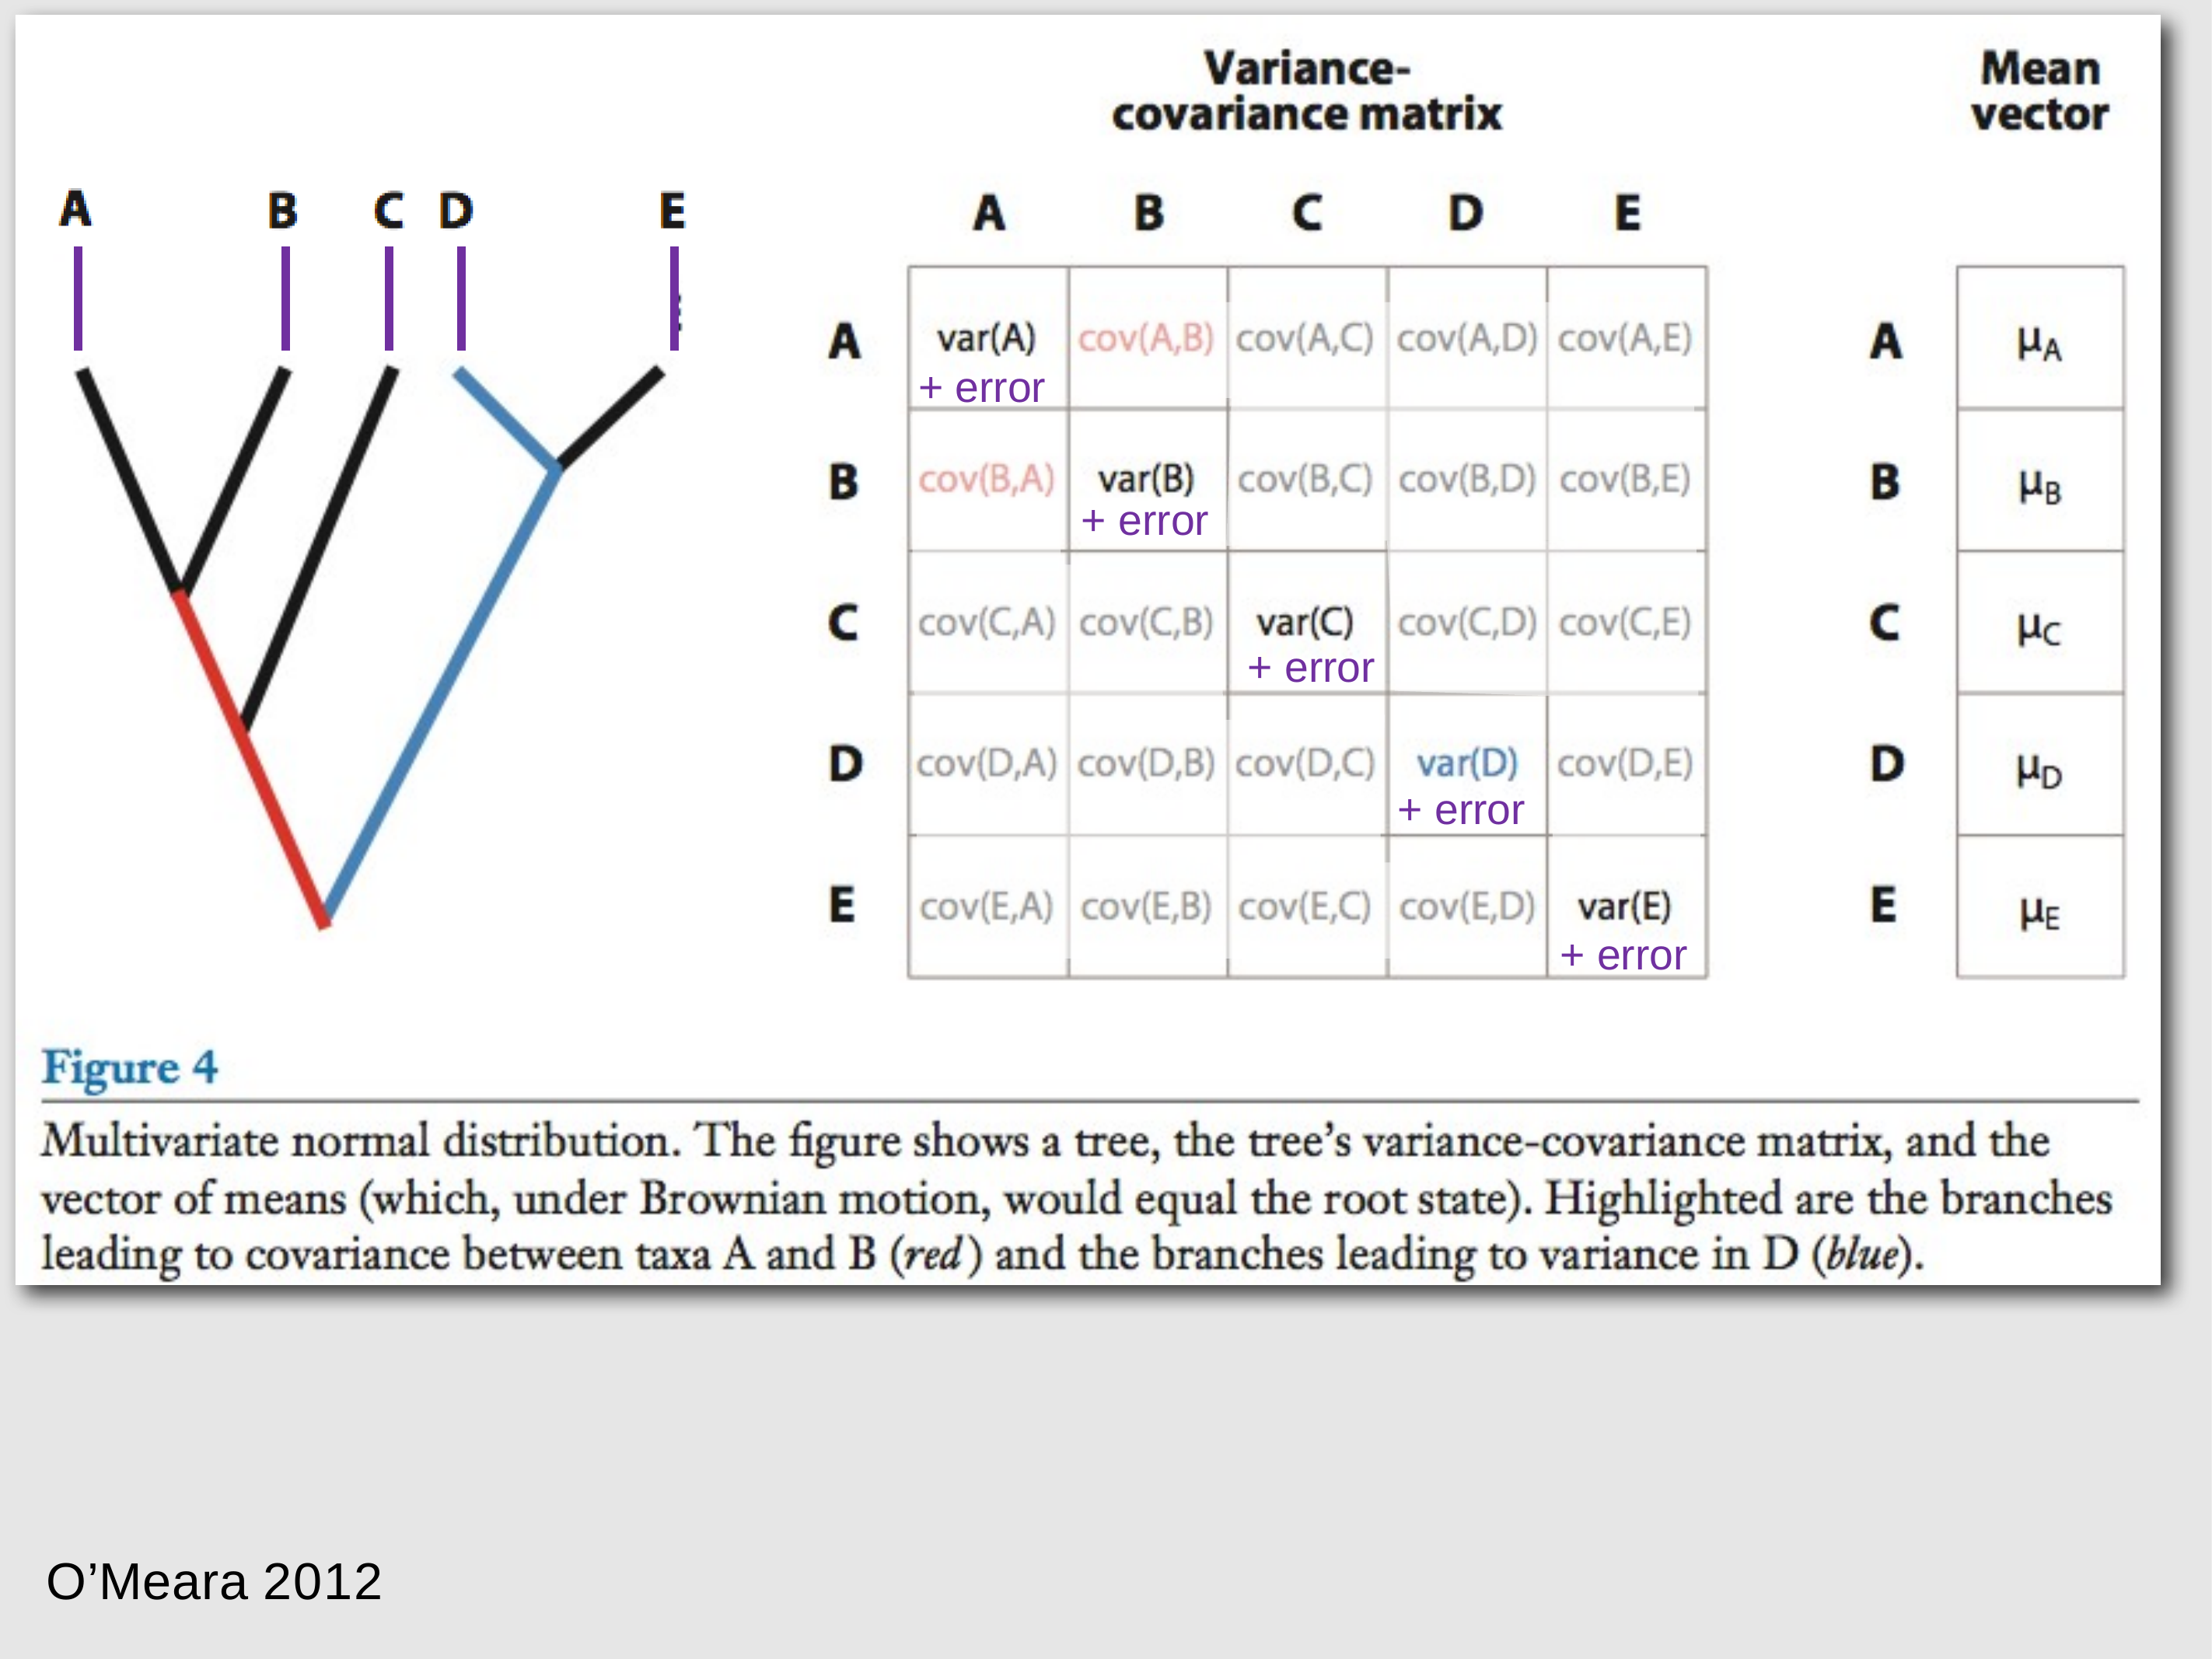

|  |  |  |  |  |  |
| --- | --- | --- | --- | --- | --- |
|  |  |  |  |  |  |

+ error

+ error

+ error

+ error

+ error

O’Meara 2012